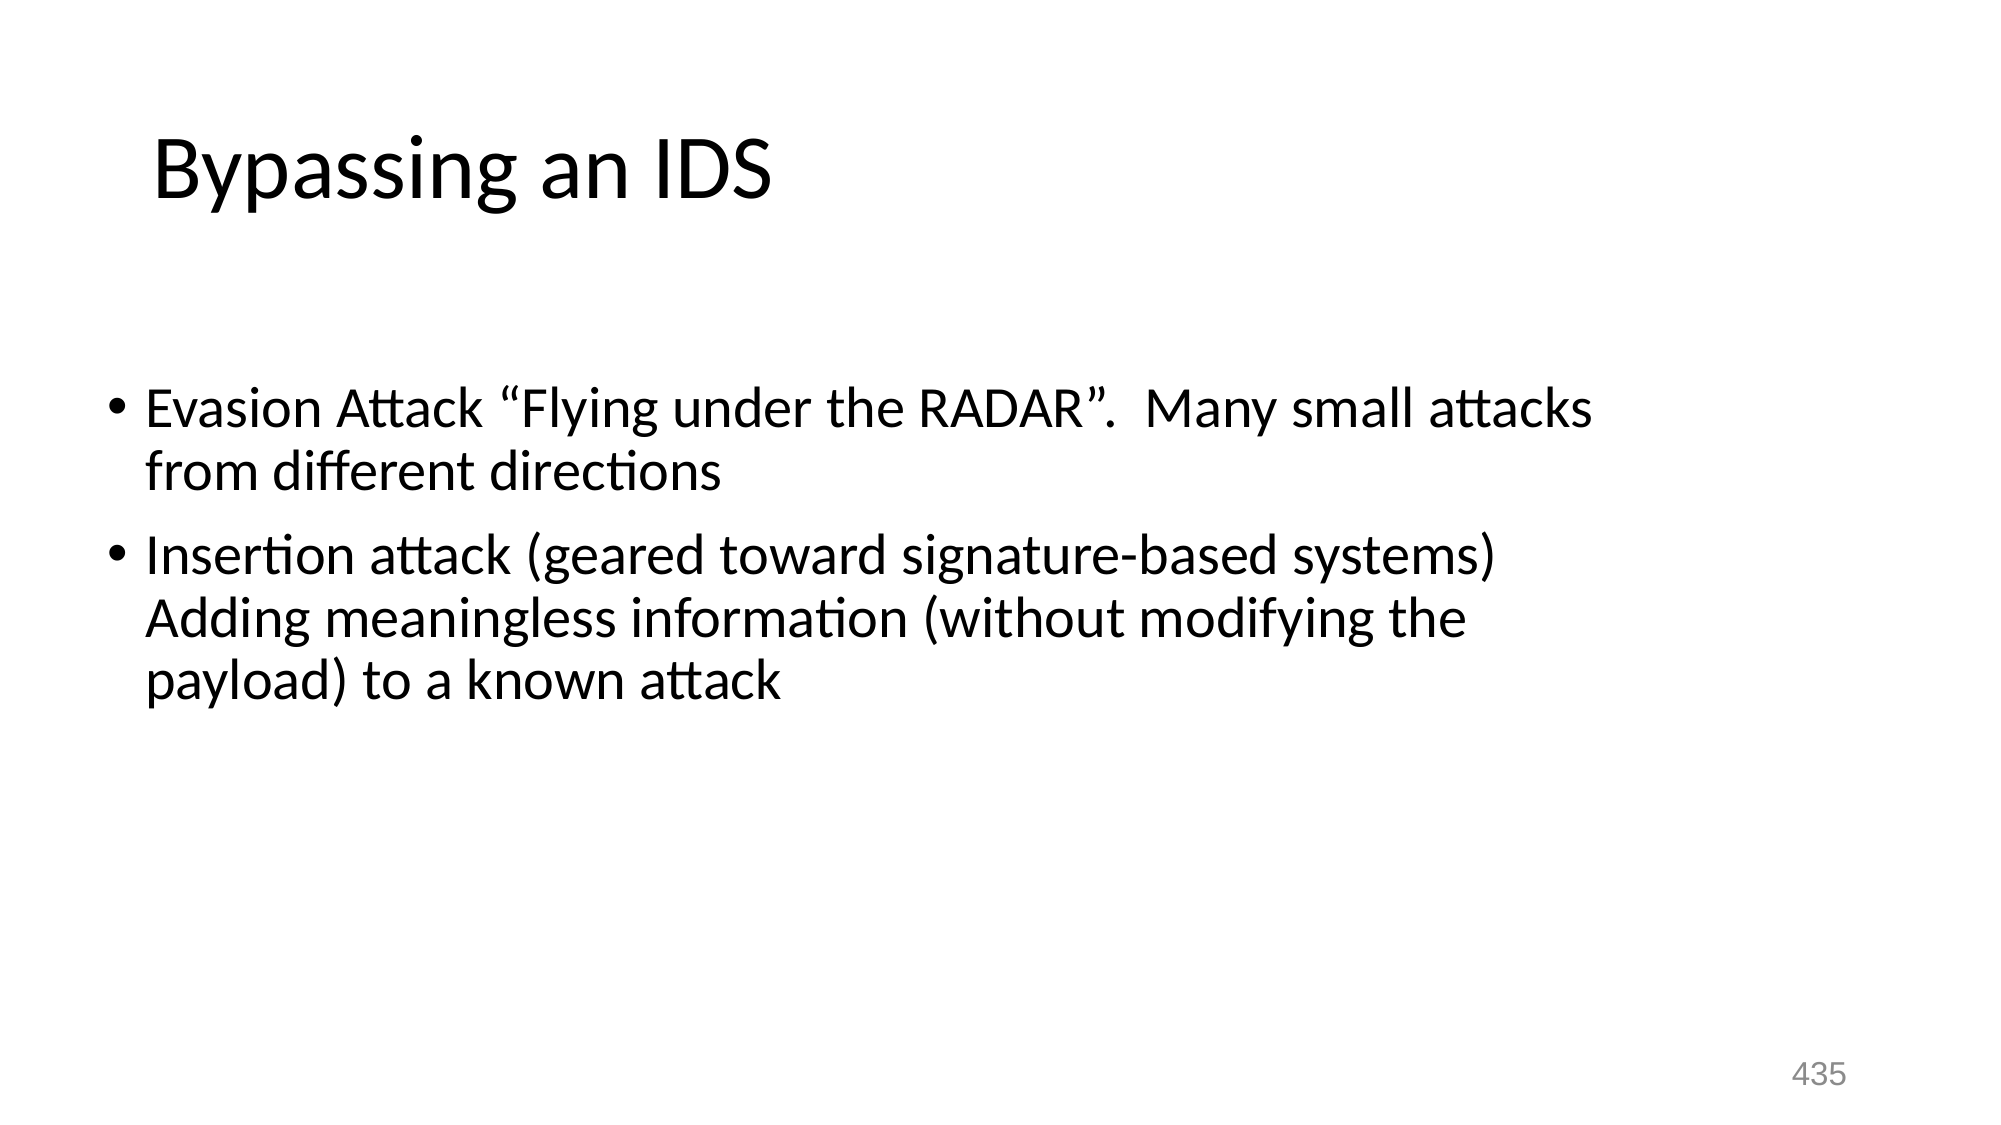

# Bypassing an IDS
Evasion Attack “Flying under the RADAR”.  Many small attacks from different directions
Insertion attack (geared toward signature-based systems) Adding meaningless information (without modifying the payload) to a known attack

435